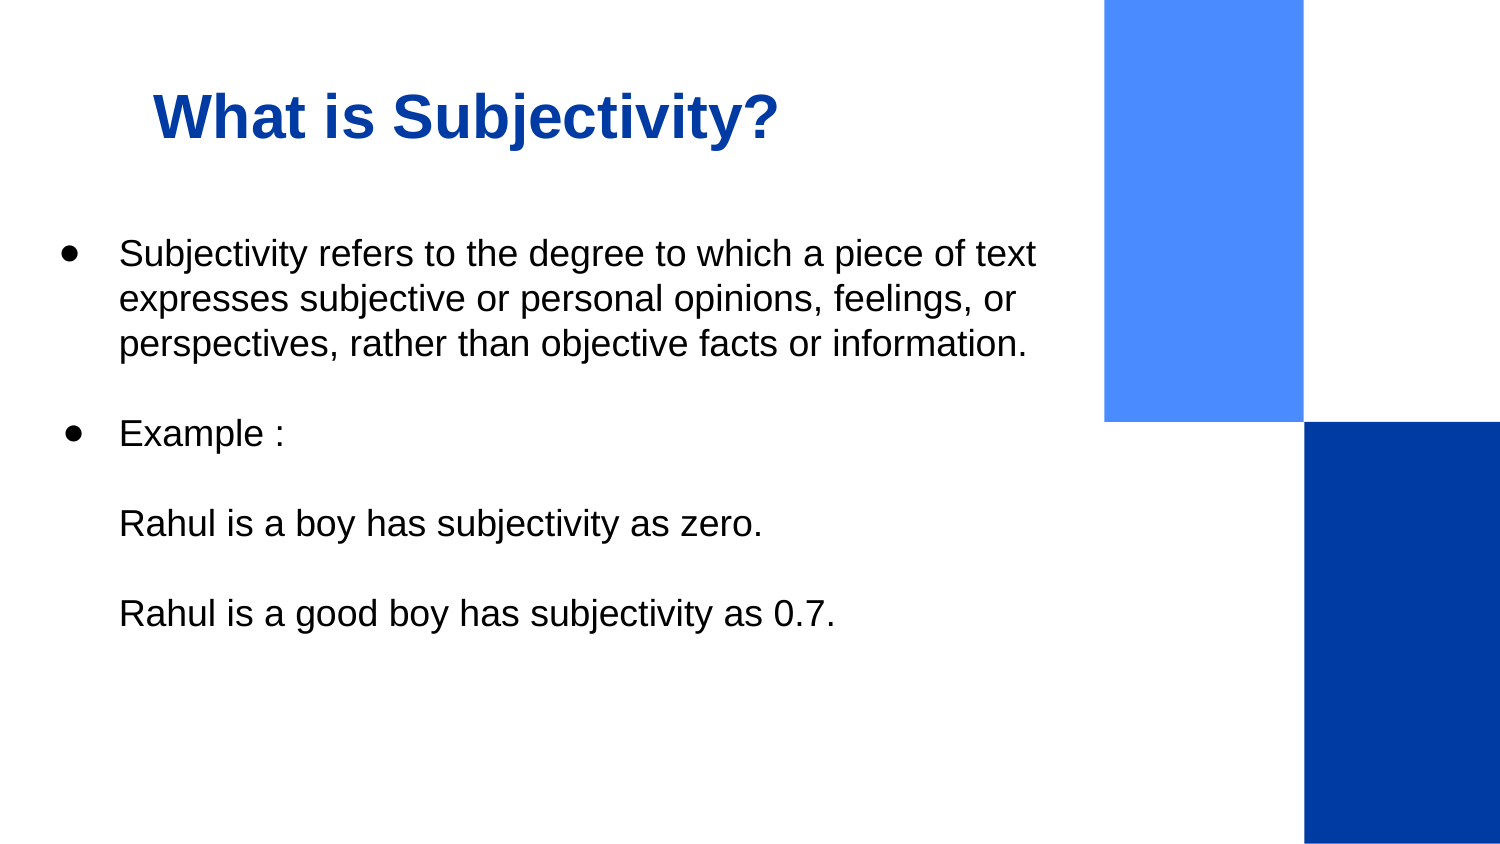

# What is Subjectivity?

Subjectivity refers to the degree to which a piece of text expresses subjective or personal opinions, feelings, or perspectives, rather than objective facts or information.

Example :

Rahul is a boy has subjectivity as zero.

Rahul is a good boy has subjectivity as 0.7.